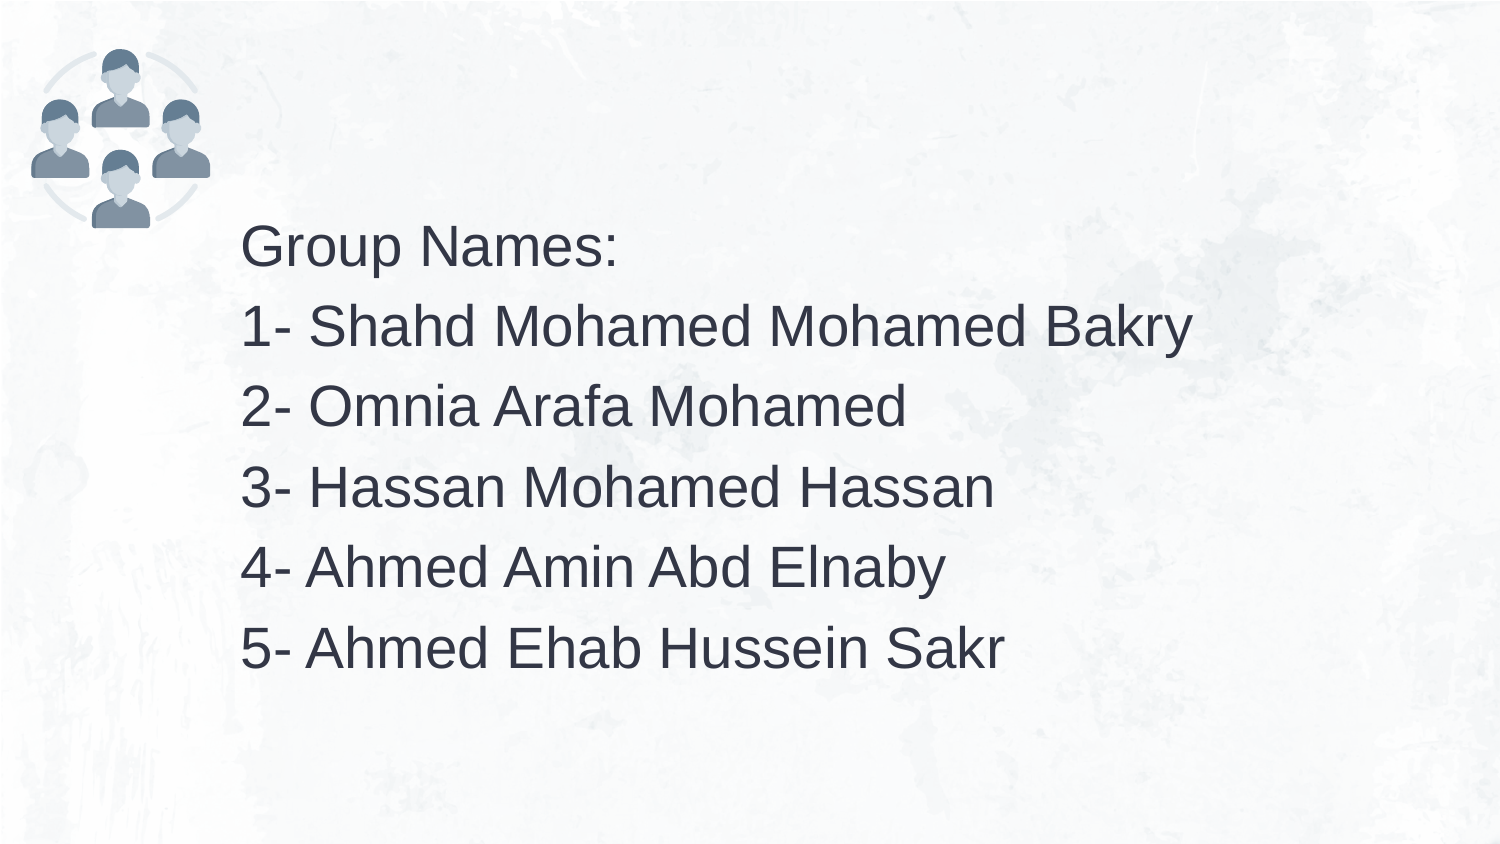

# Group Names: 1- Shahd Mohamed Mohamed Bakry 2- Omnia Arafa Mohamed 3- Hassan Mohamed Hassan 4- Ahmed Amin Abd Elnaby 5- Ahmed Ehab Hussein Sakr